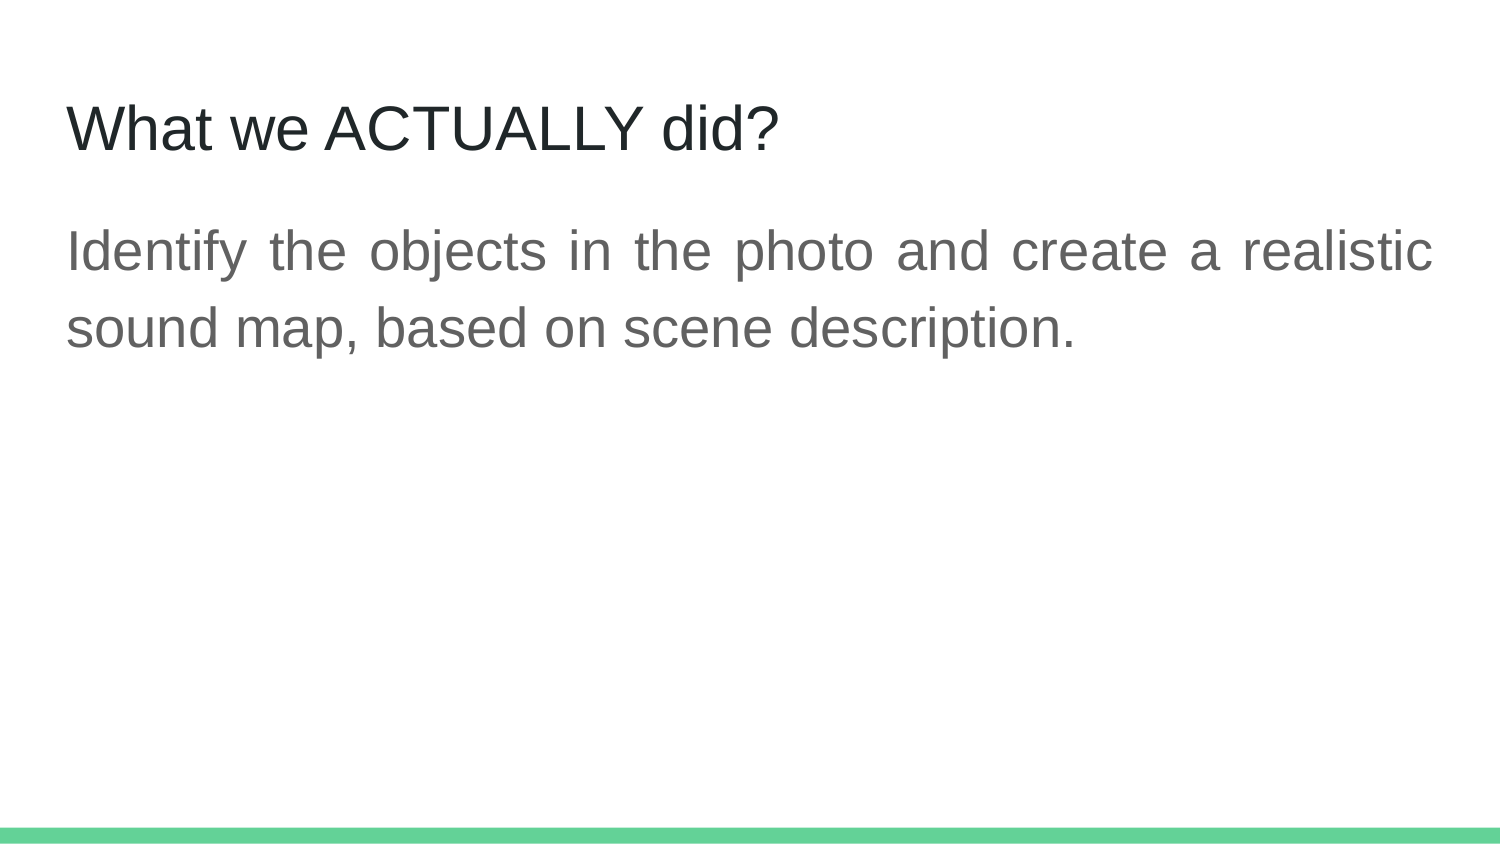

# What we ACTUALLY did?
Identify the objects in the photo and create a realistic sound map, based on scene description.